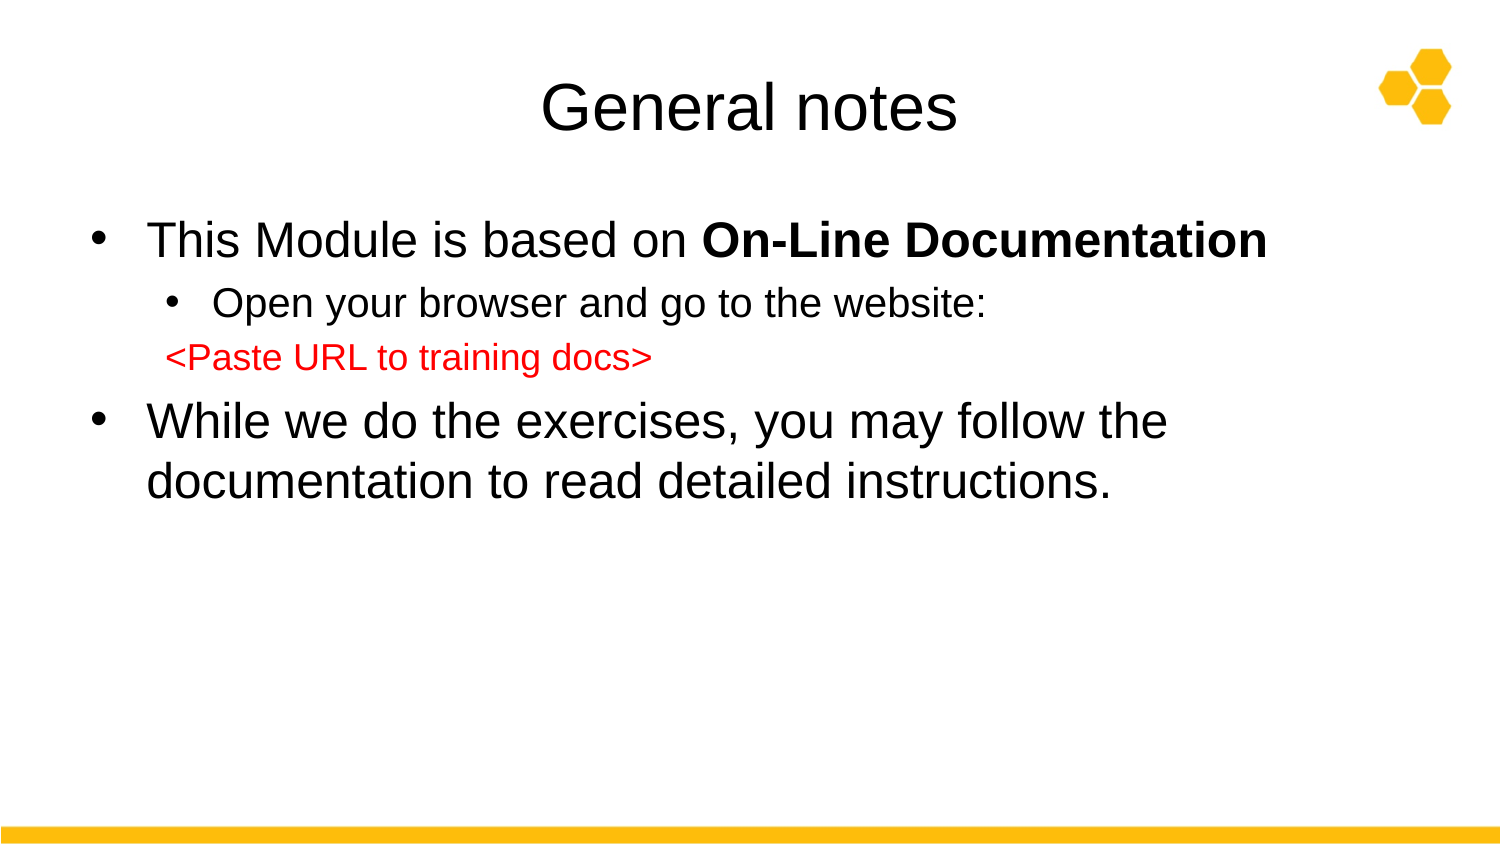

# General notes
This Module is based on On-Line Documentation
Open your browser and go to the website:
<Paste URL to training docs>
While we do the exercises, you may follow the documentation to read detailed instructions.